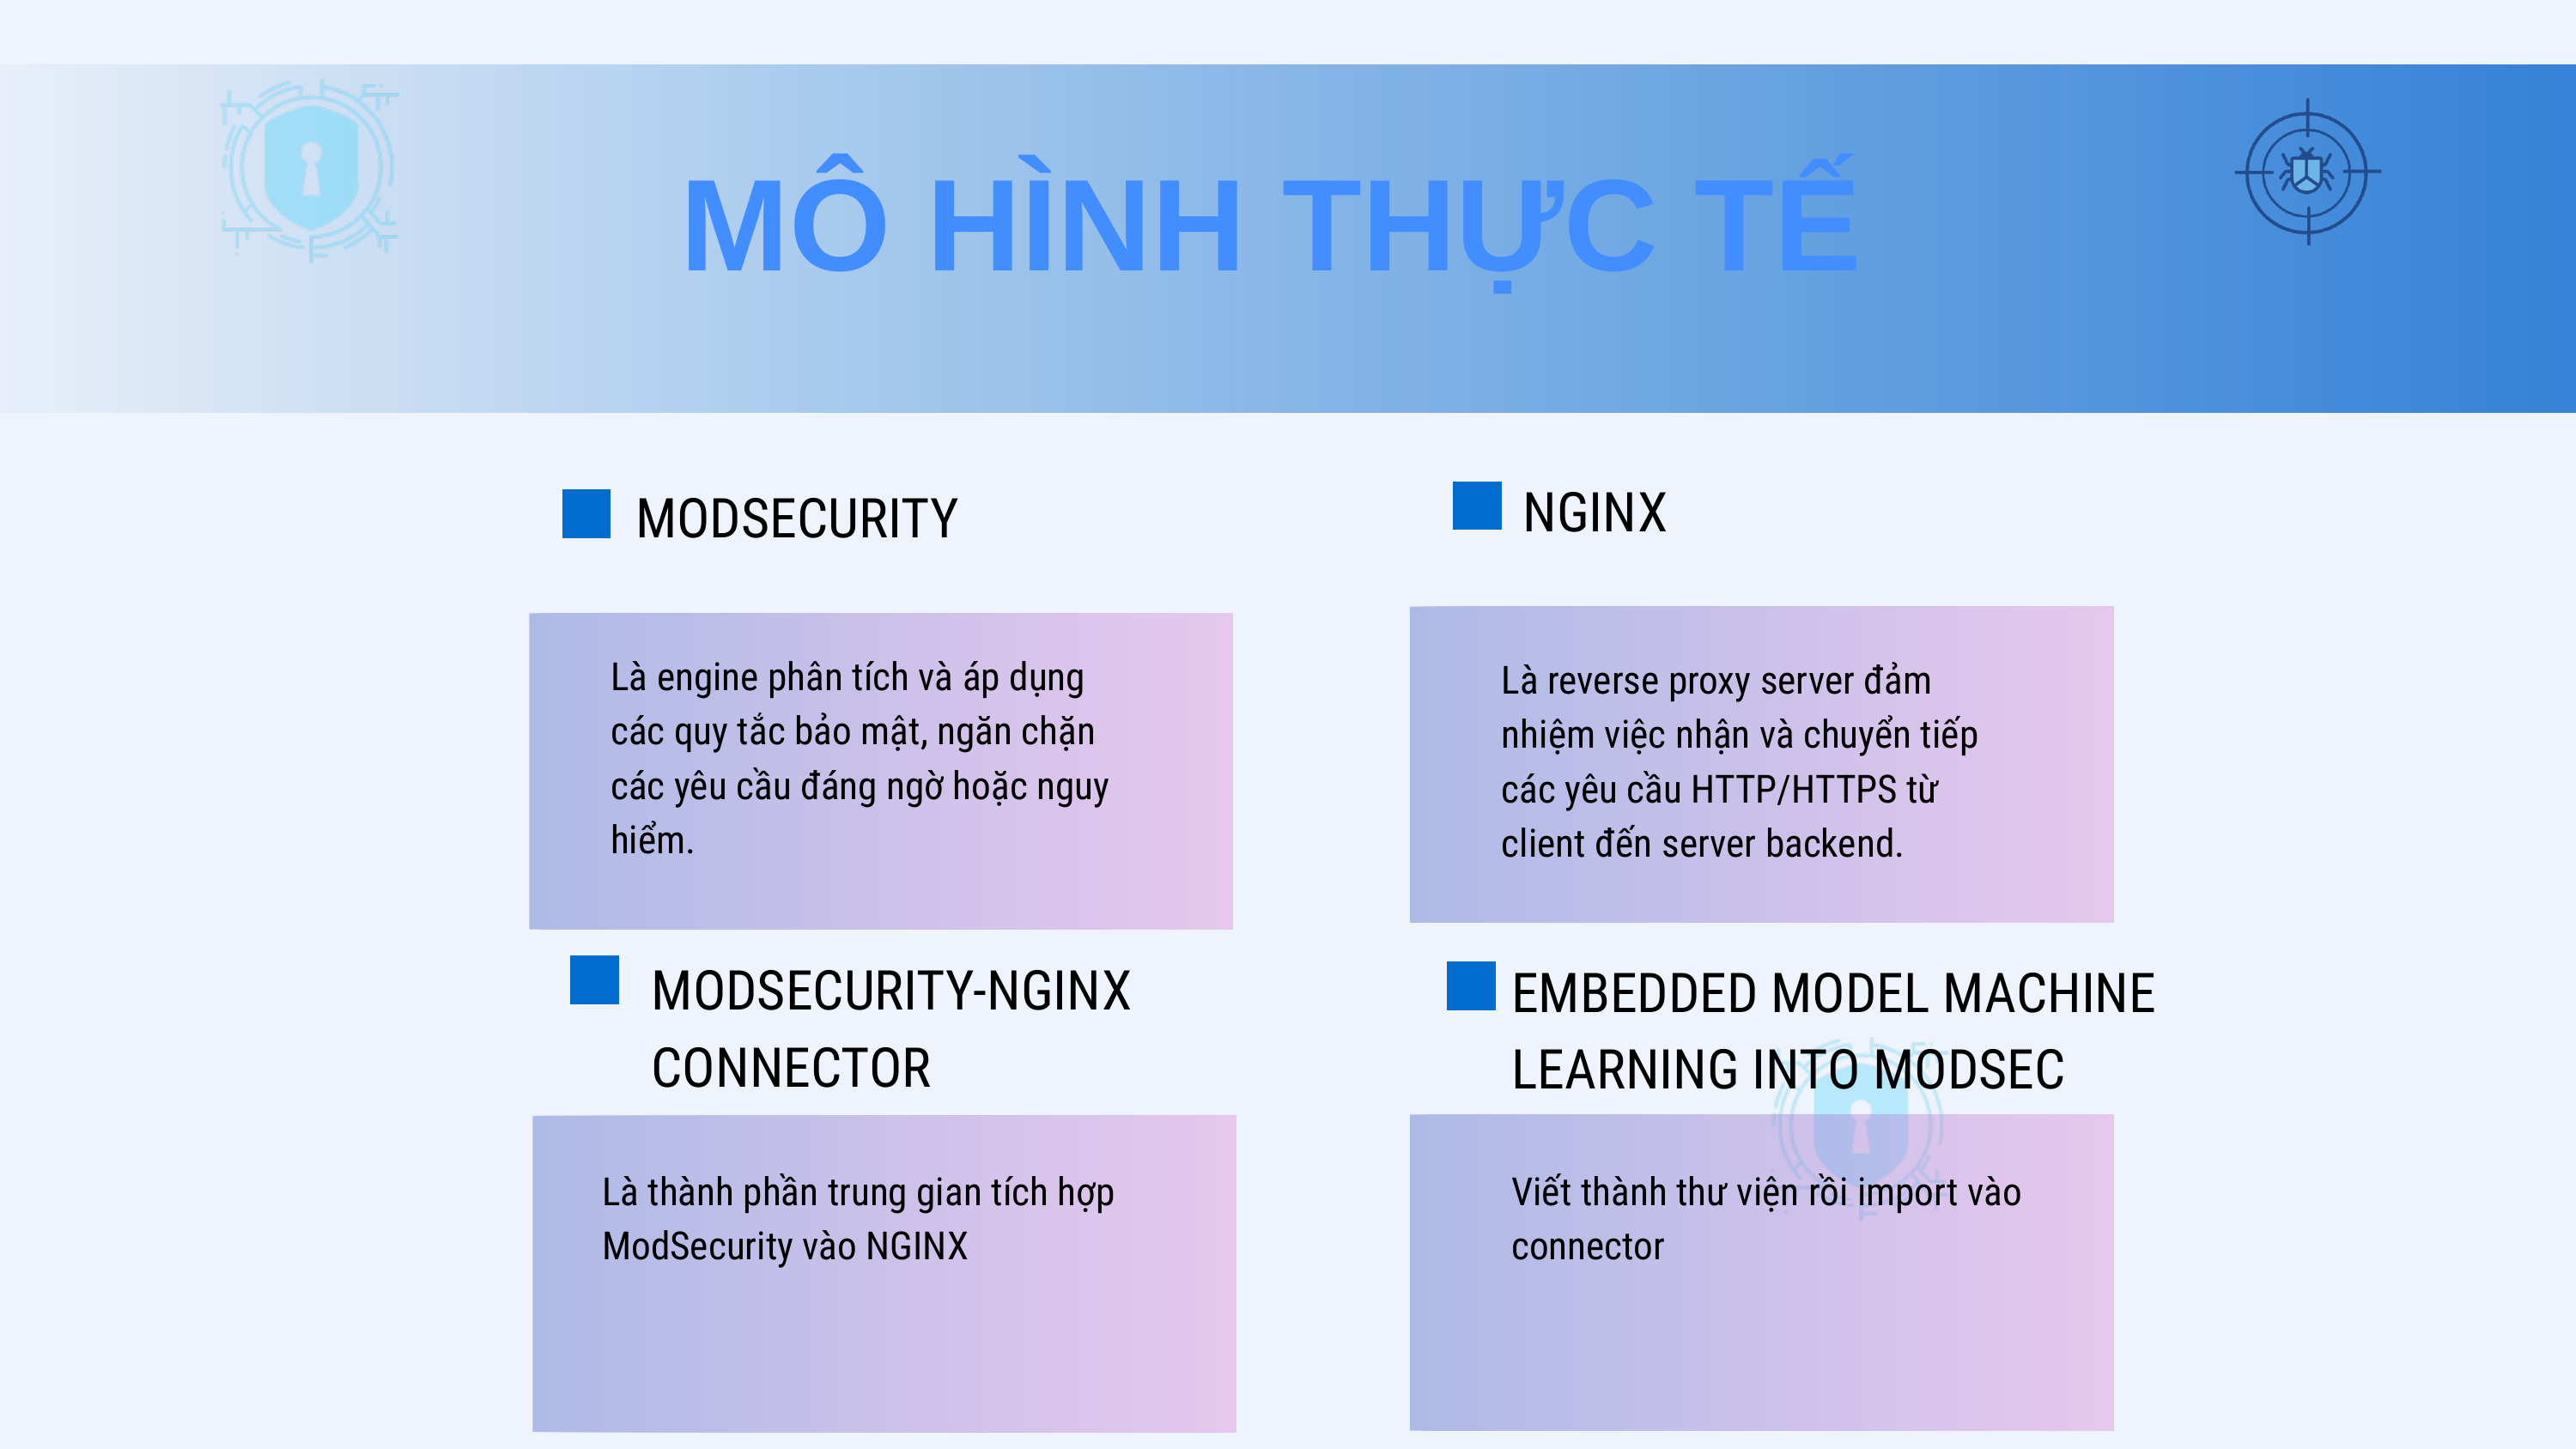

MÔ HÌNH THỰC TẾ
NGINX
MODSECURITY

Là engine phân tích và áp dụng các quy tắc bảo mật, ngăn chặn các yêu cầu đáng ngờ hoặc nguy hiểm.
Là reverse proxy server đảm nhiệm việc nhận và chuyển tiếp các yêu cầu HTTP/HTTPS từ client đến server backend.

MODSECURITY-NGINX
CONNECTOR
EMBEDDED MODEL MACHINE
LEARNING INTO MODSEC

Là thành phần trung gian tích hợp ModSecurity vào NGINX
Viết thành thư viện rồi import vào connector